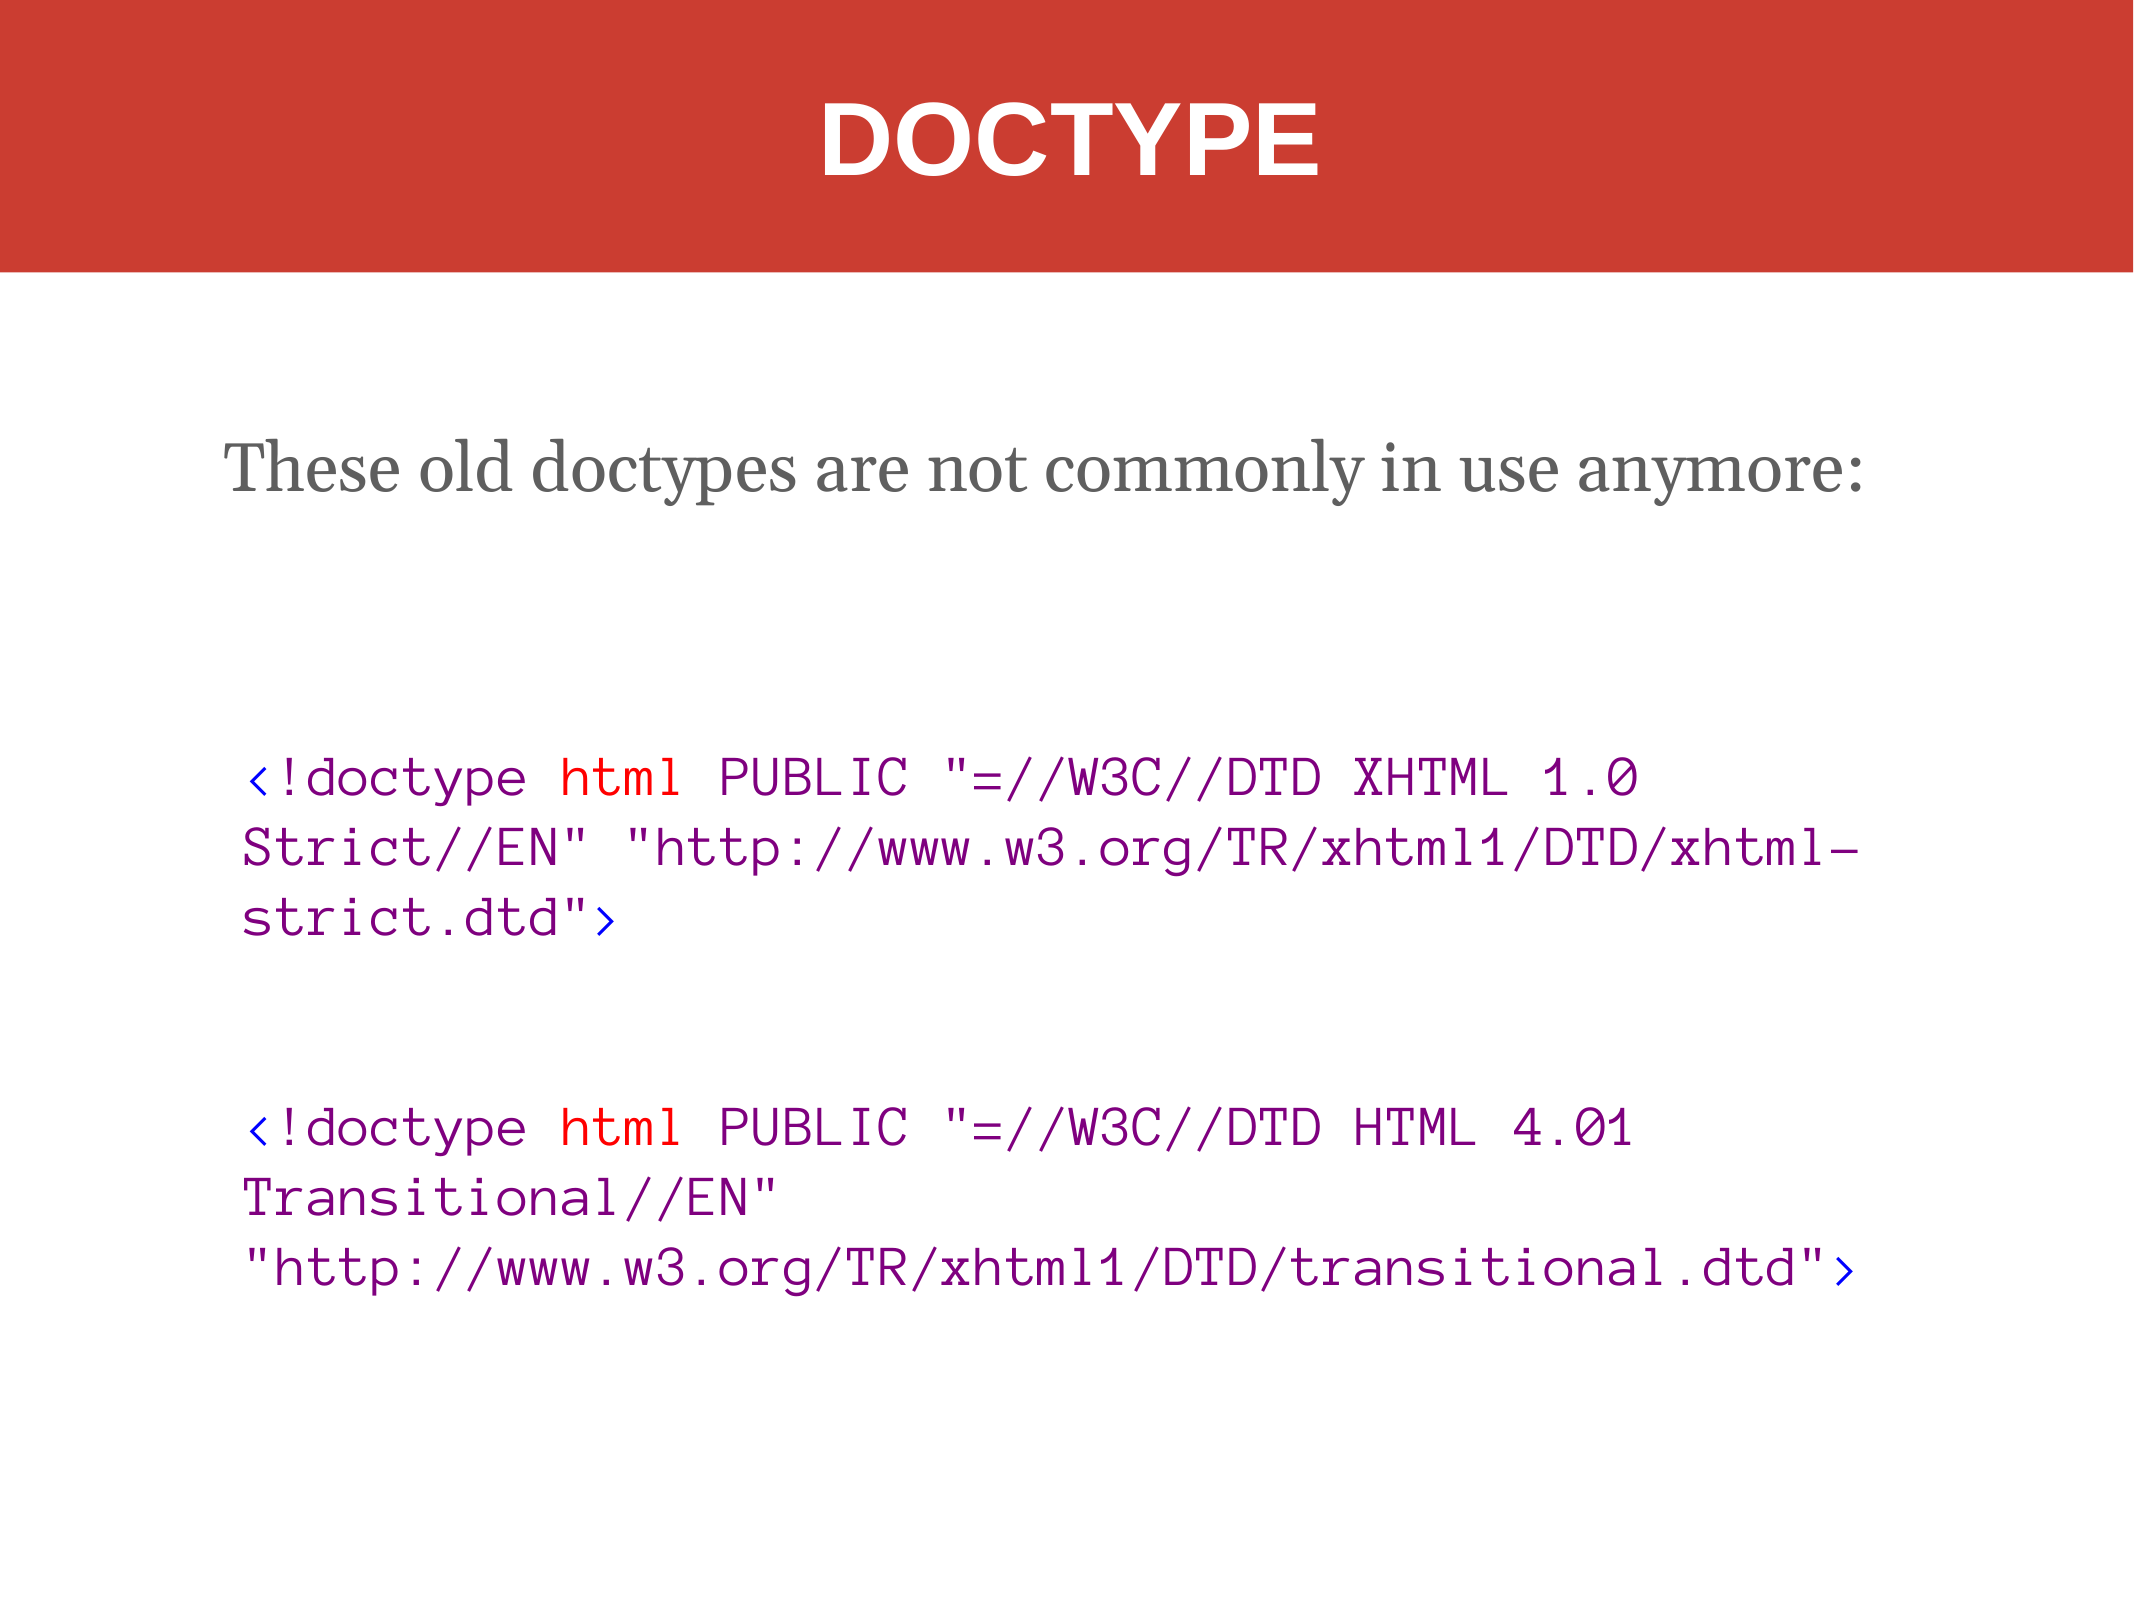

# DOCTYPE
These old doctypes are not commonly in use anymore:
<!doctype html PUBLIC "=//W3C//DTD XHTML 1.0 Strict//EN" "http://www.w3.org/TR/xhtml1/DTD/xhtml-strict.dtd">

<!doctype html PUBLIC "=//W3C//DTD HTML 4.01 Transitional//EN" "http://www.w3.org/TR/xhtml1/DTD/transitional.dtd">